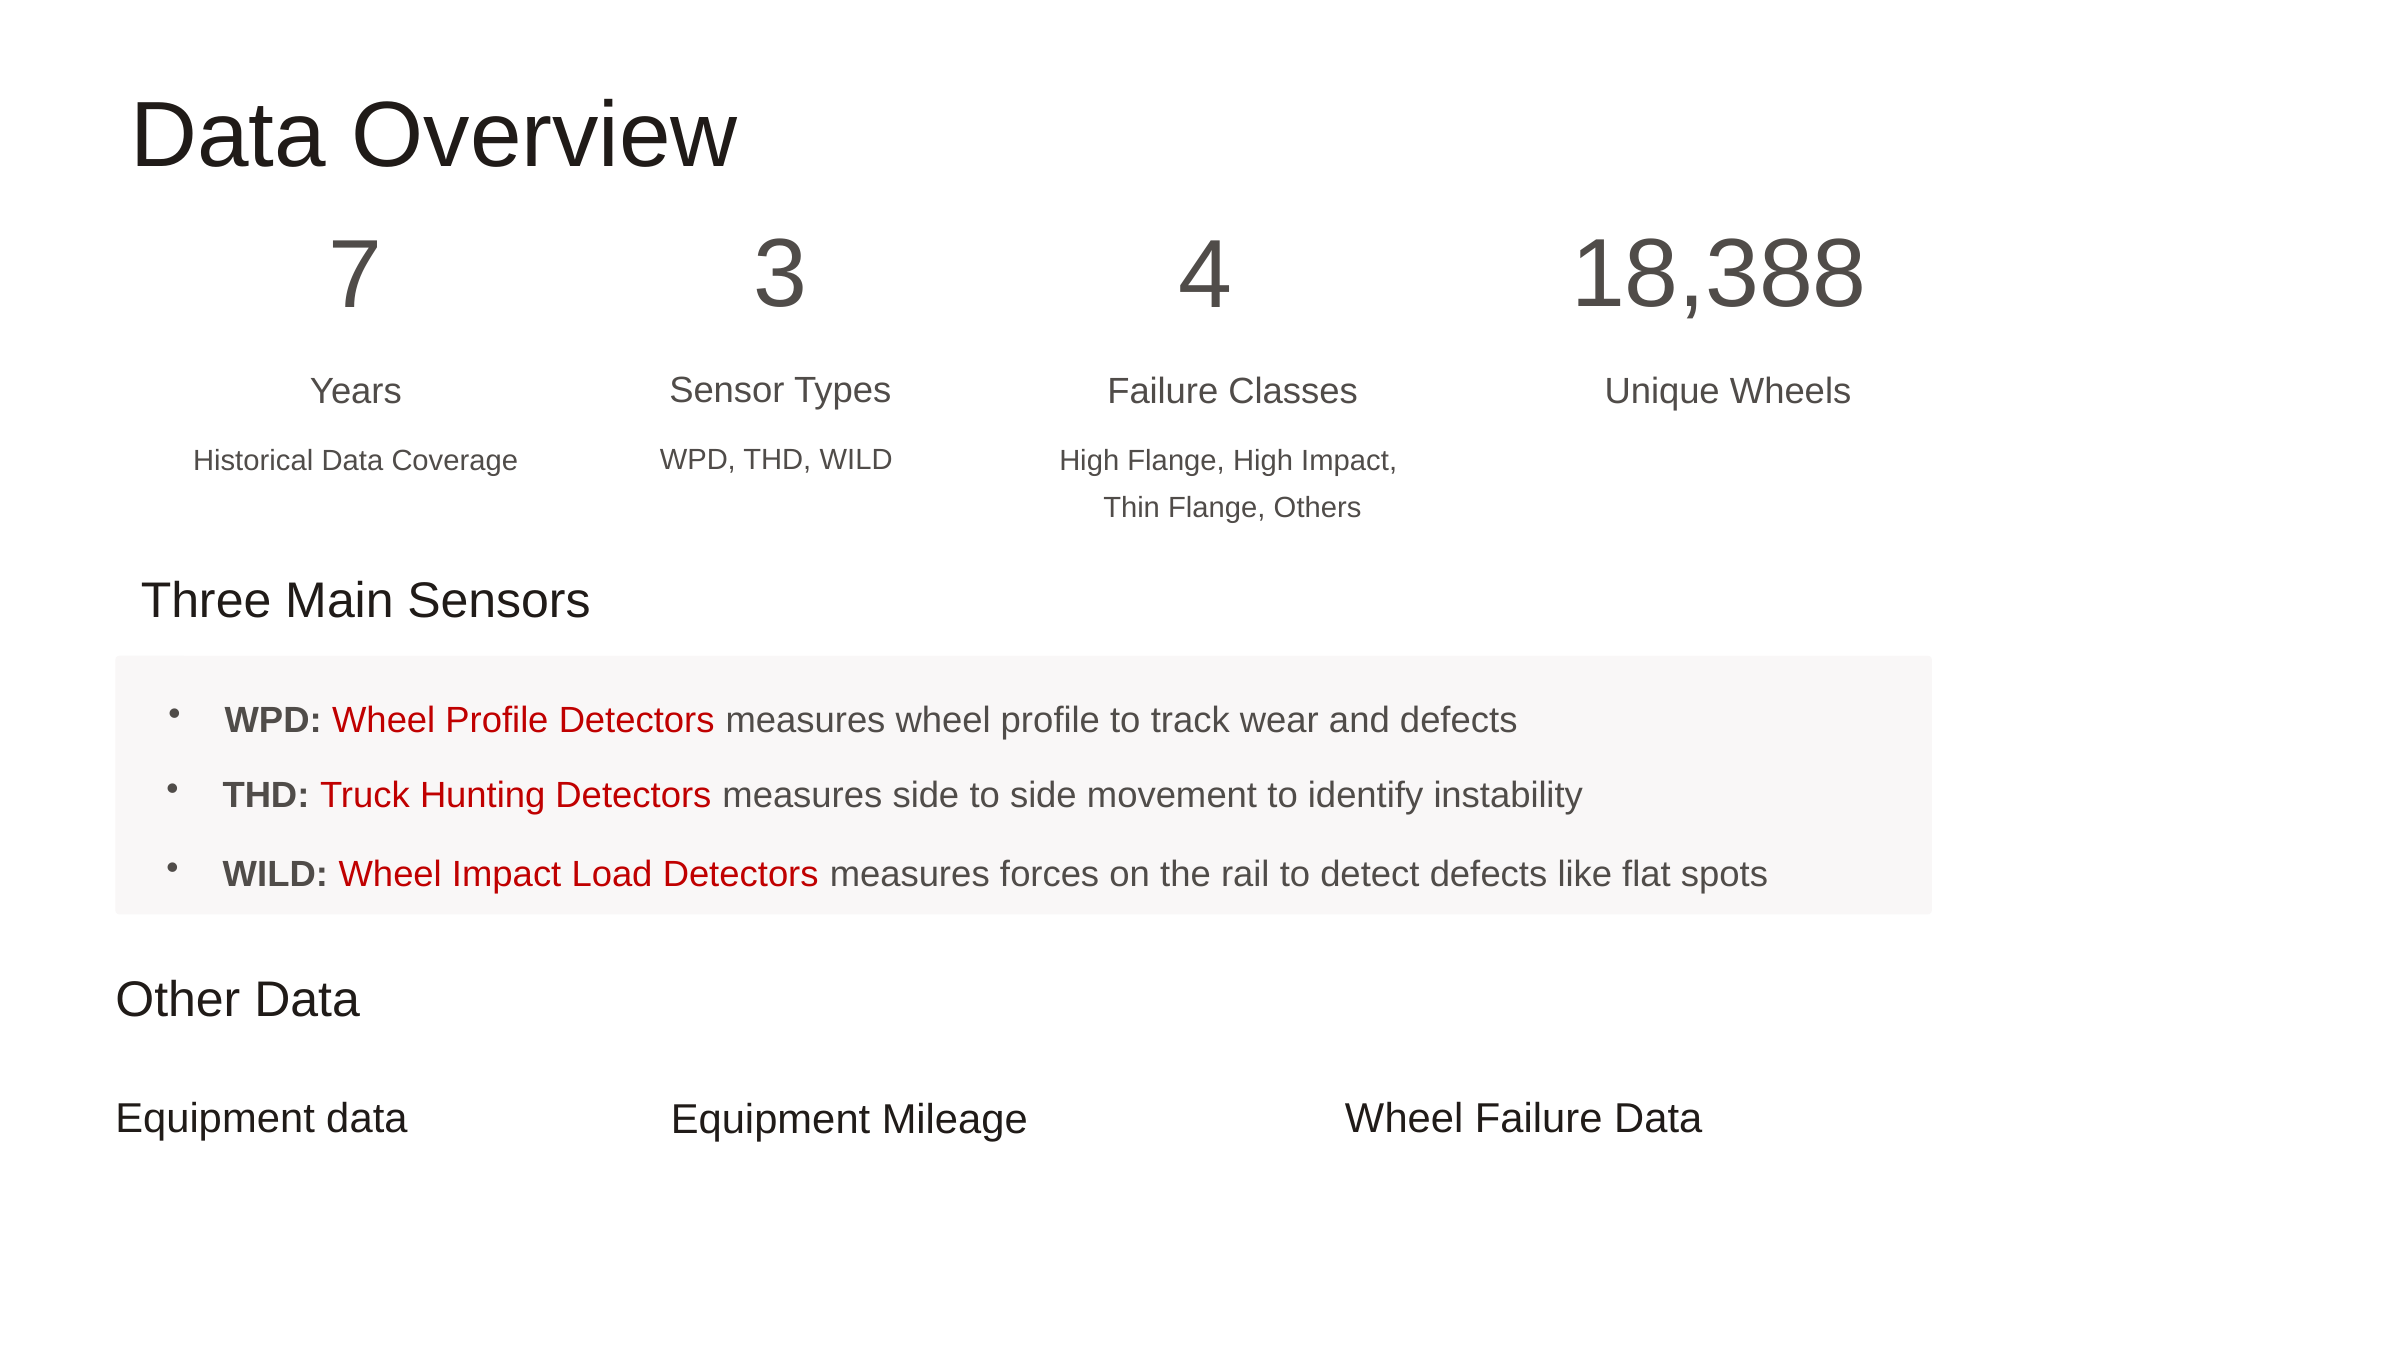

Data Overview
3
Sensor Types
WPD, THD, WILD
18,388
Unique Wheels
7
Years
Historical Data Coverage
4
Failure Classes
High Flange, High Impact,
Thin Flange, Others
Three Main Sensors

WPD: Wheel Profile Detectors measures wheel profile to track wear and defects
THD: Truck Hunting Detectors measures side to side movement to identify instability
WILD: Wheel Impact Load Detectors measures forces on the rail to detect defects like flat spots
Other Data
Wheel Failure Data
Equipment data
Equipment Mileage